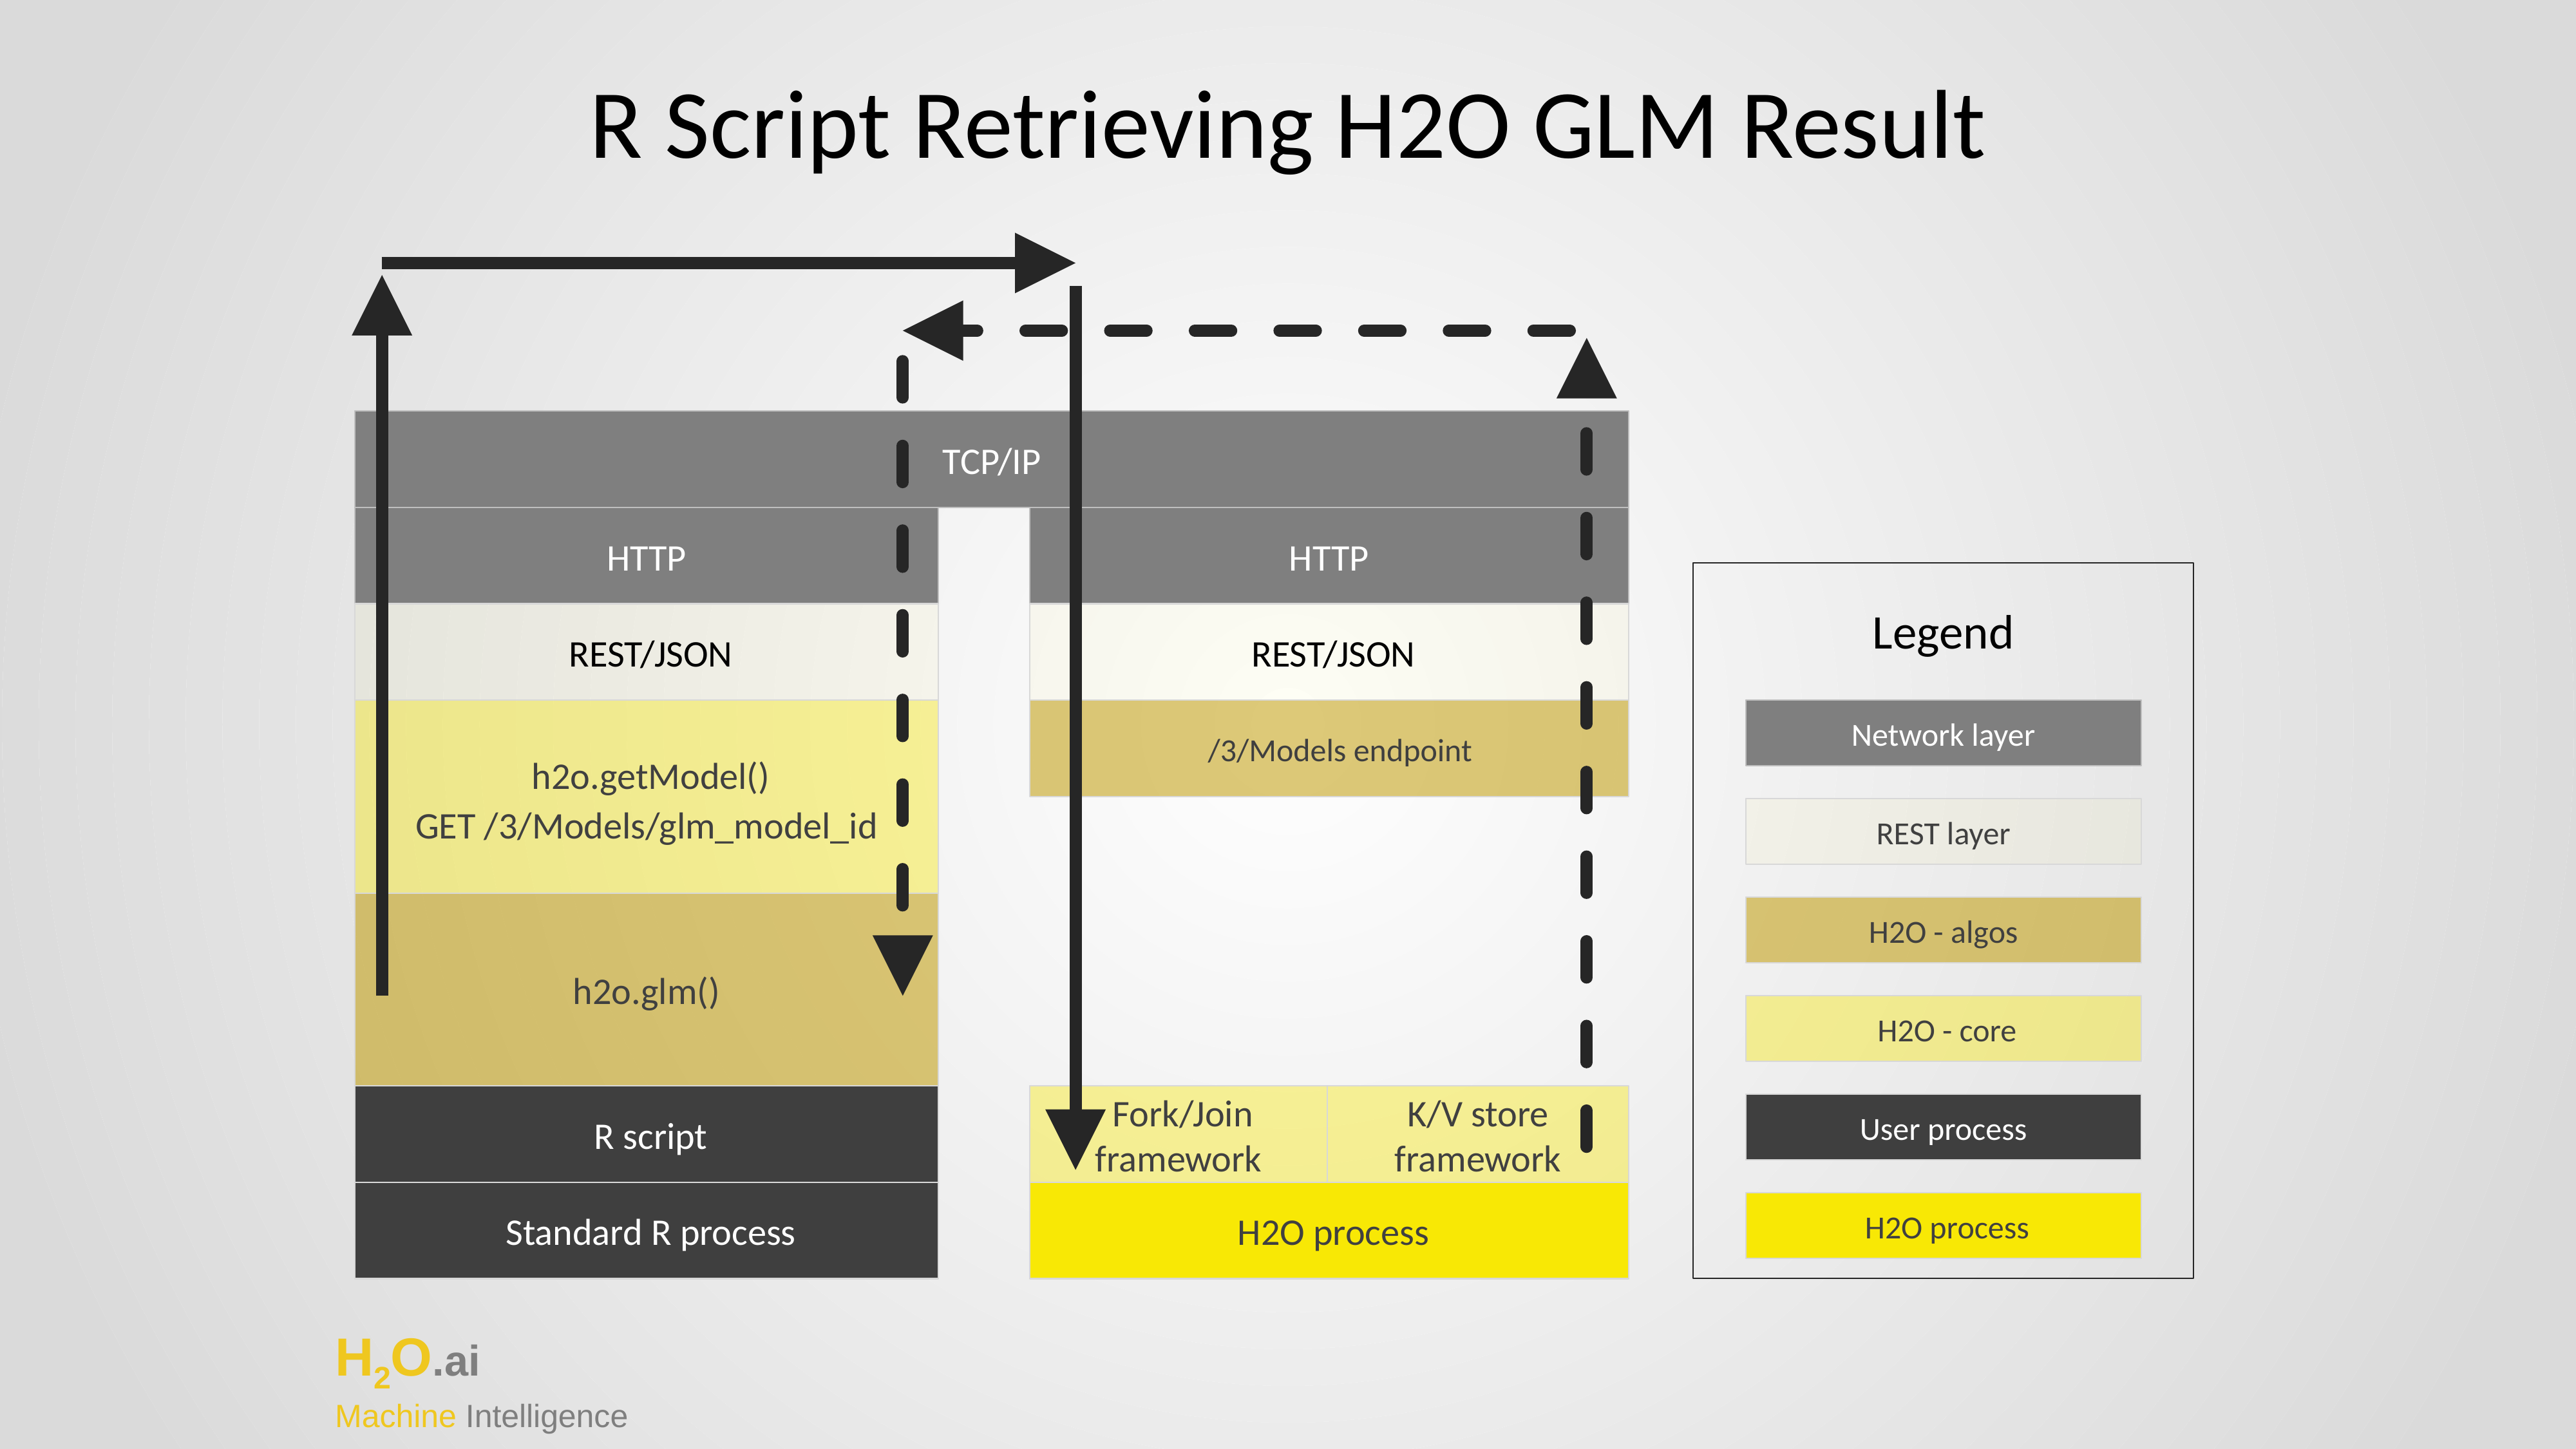

# R Script Retrieving H2O GLM Result

TCP/IP

HTTP

HTTP

Legend

 REST/JSON

 REST/JSON

 h2o.getModel()
GET /3/Models/glm_model_id

   /3/Models endpoint

Network layer

REST layer

h2o.glm()

H2O - algos

 H2O - core
 Fork/Join framework

K/V store framework

 R script

User process

 Standard R process

 H2O process

 H2O process